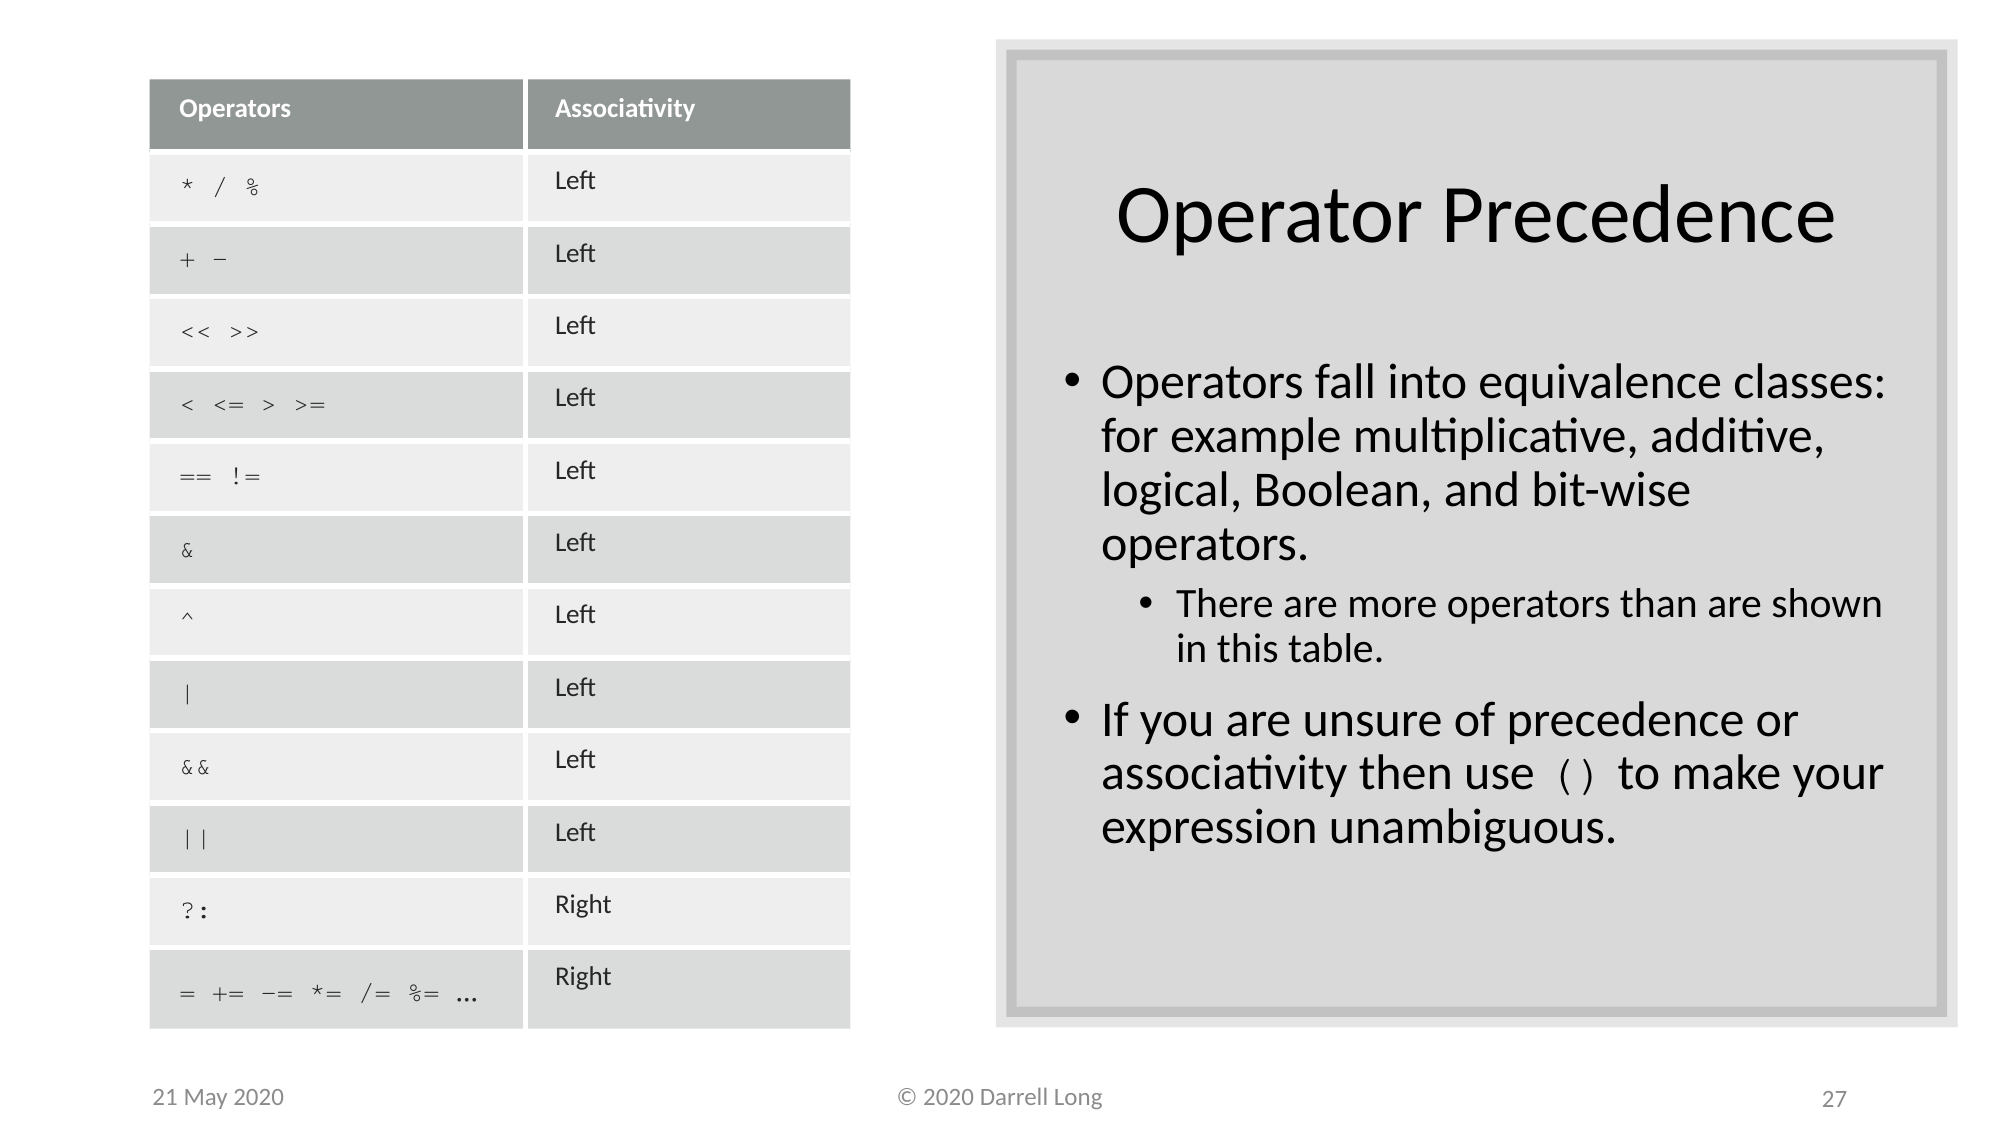

| Operators | Associativity |
| --- | --- |
| \* / % | Left |
| + - | Left |
| << >> | Left |
| < <= > >= | Left |
| == != | Left |
| & | Left |
| ^ | Left |
| | | Left |
| && | Left |
| || | Left |
| ?: | Right |
| = += -= \*= /= %= … | Right |
# Operator Precedence
Operators fall into equivalence classes: for example multiplicative, additive, logical, Boolean, and bit-wise operators.
There are more operators than are shown in this table.
If you are unsure of precedence or associativity then use () to make your expression unambiguous.
21 May 2020
© 2020 Darrell Long
27